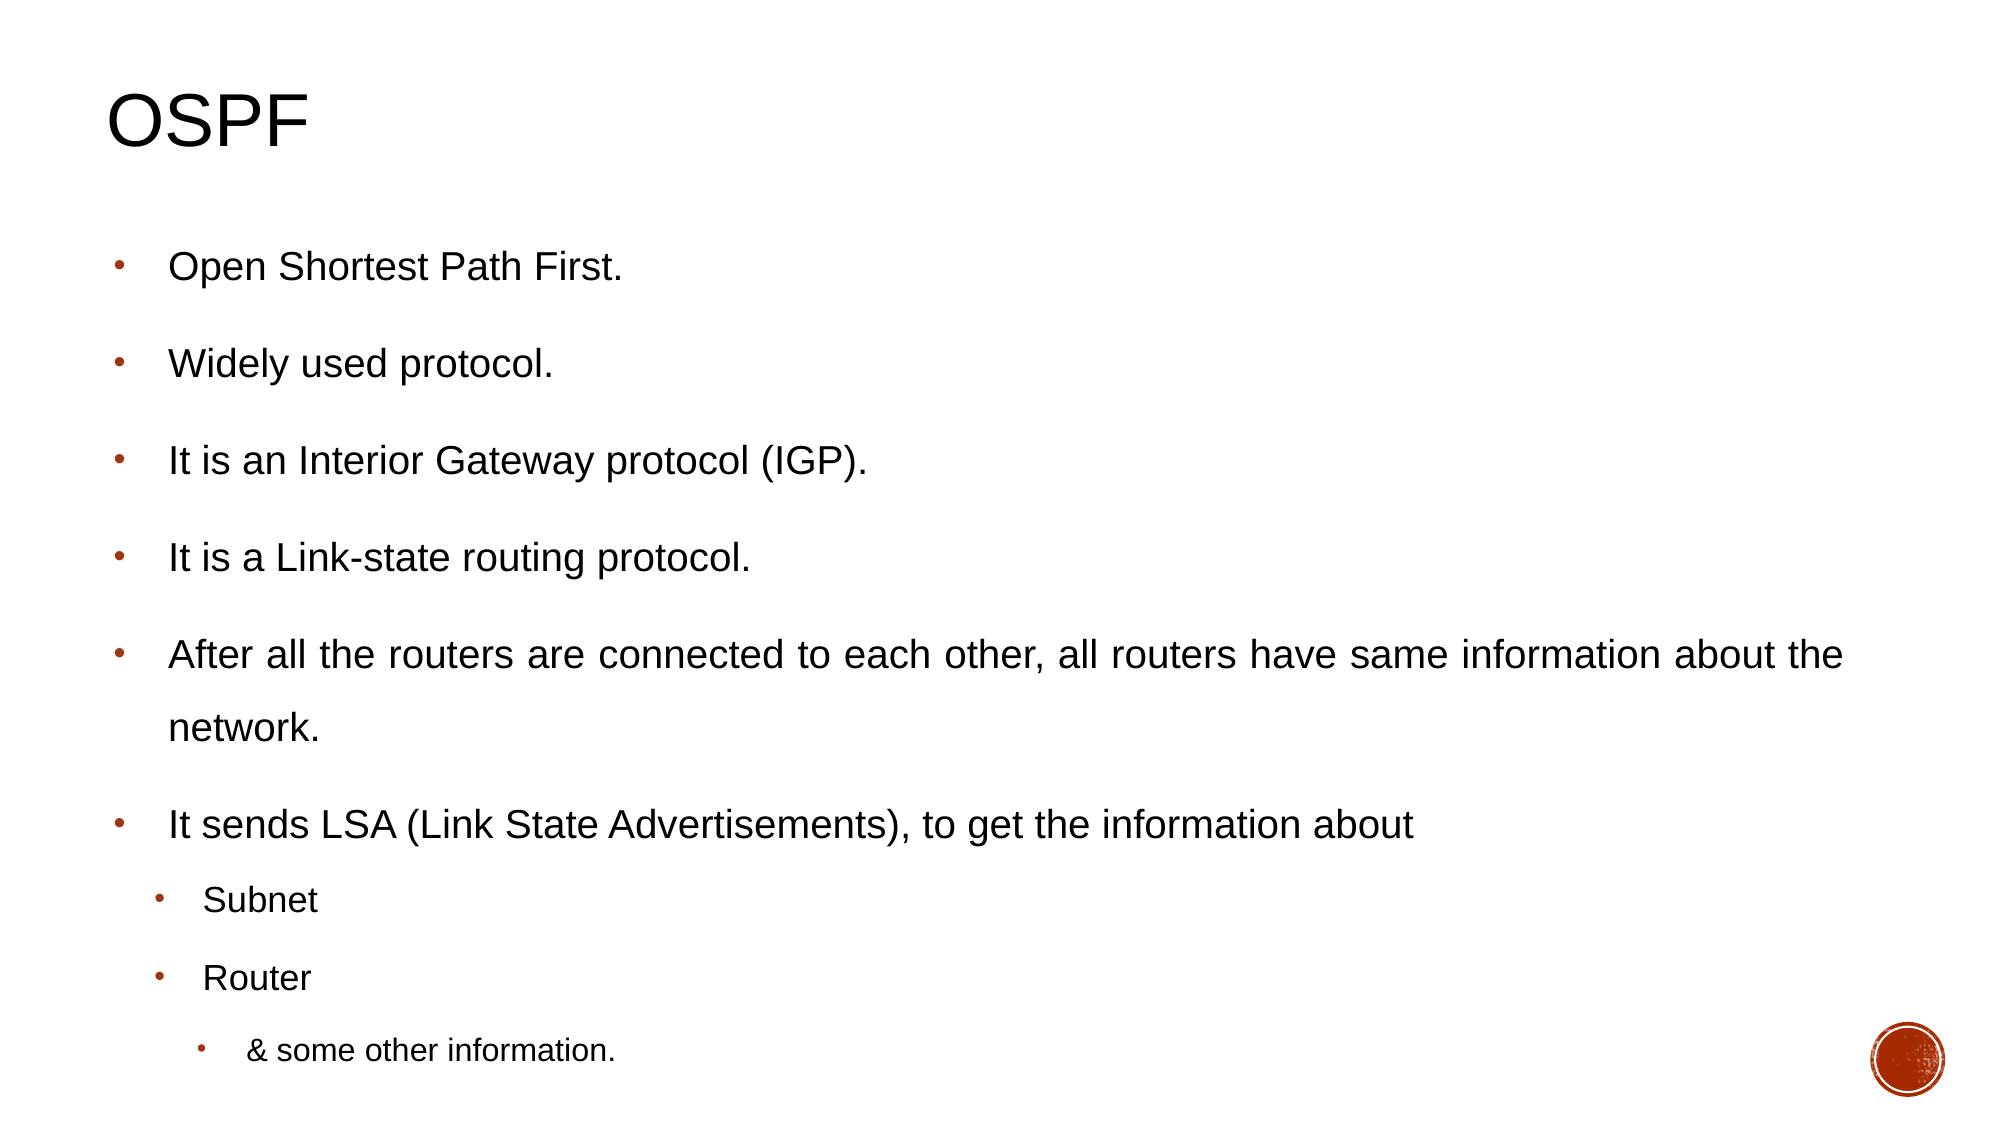

# OSPF
Open Shortest Path First.
Widely used protocol.
It is an Interior Gateway protocol (IGP).
It is a Link-state routing protocol.
After all the routers are connected to each other, all routers have same information about the network.
It sends LSA (Link State Advertisements), to get the information about
Subnet
Router
& some other information.